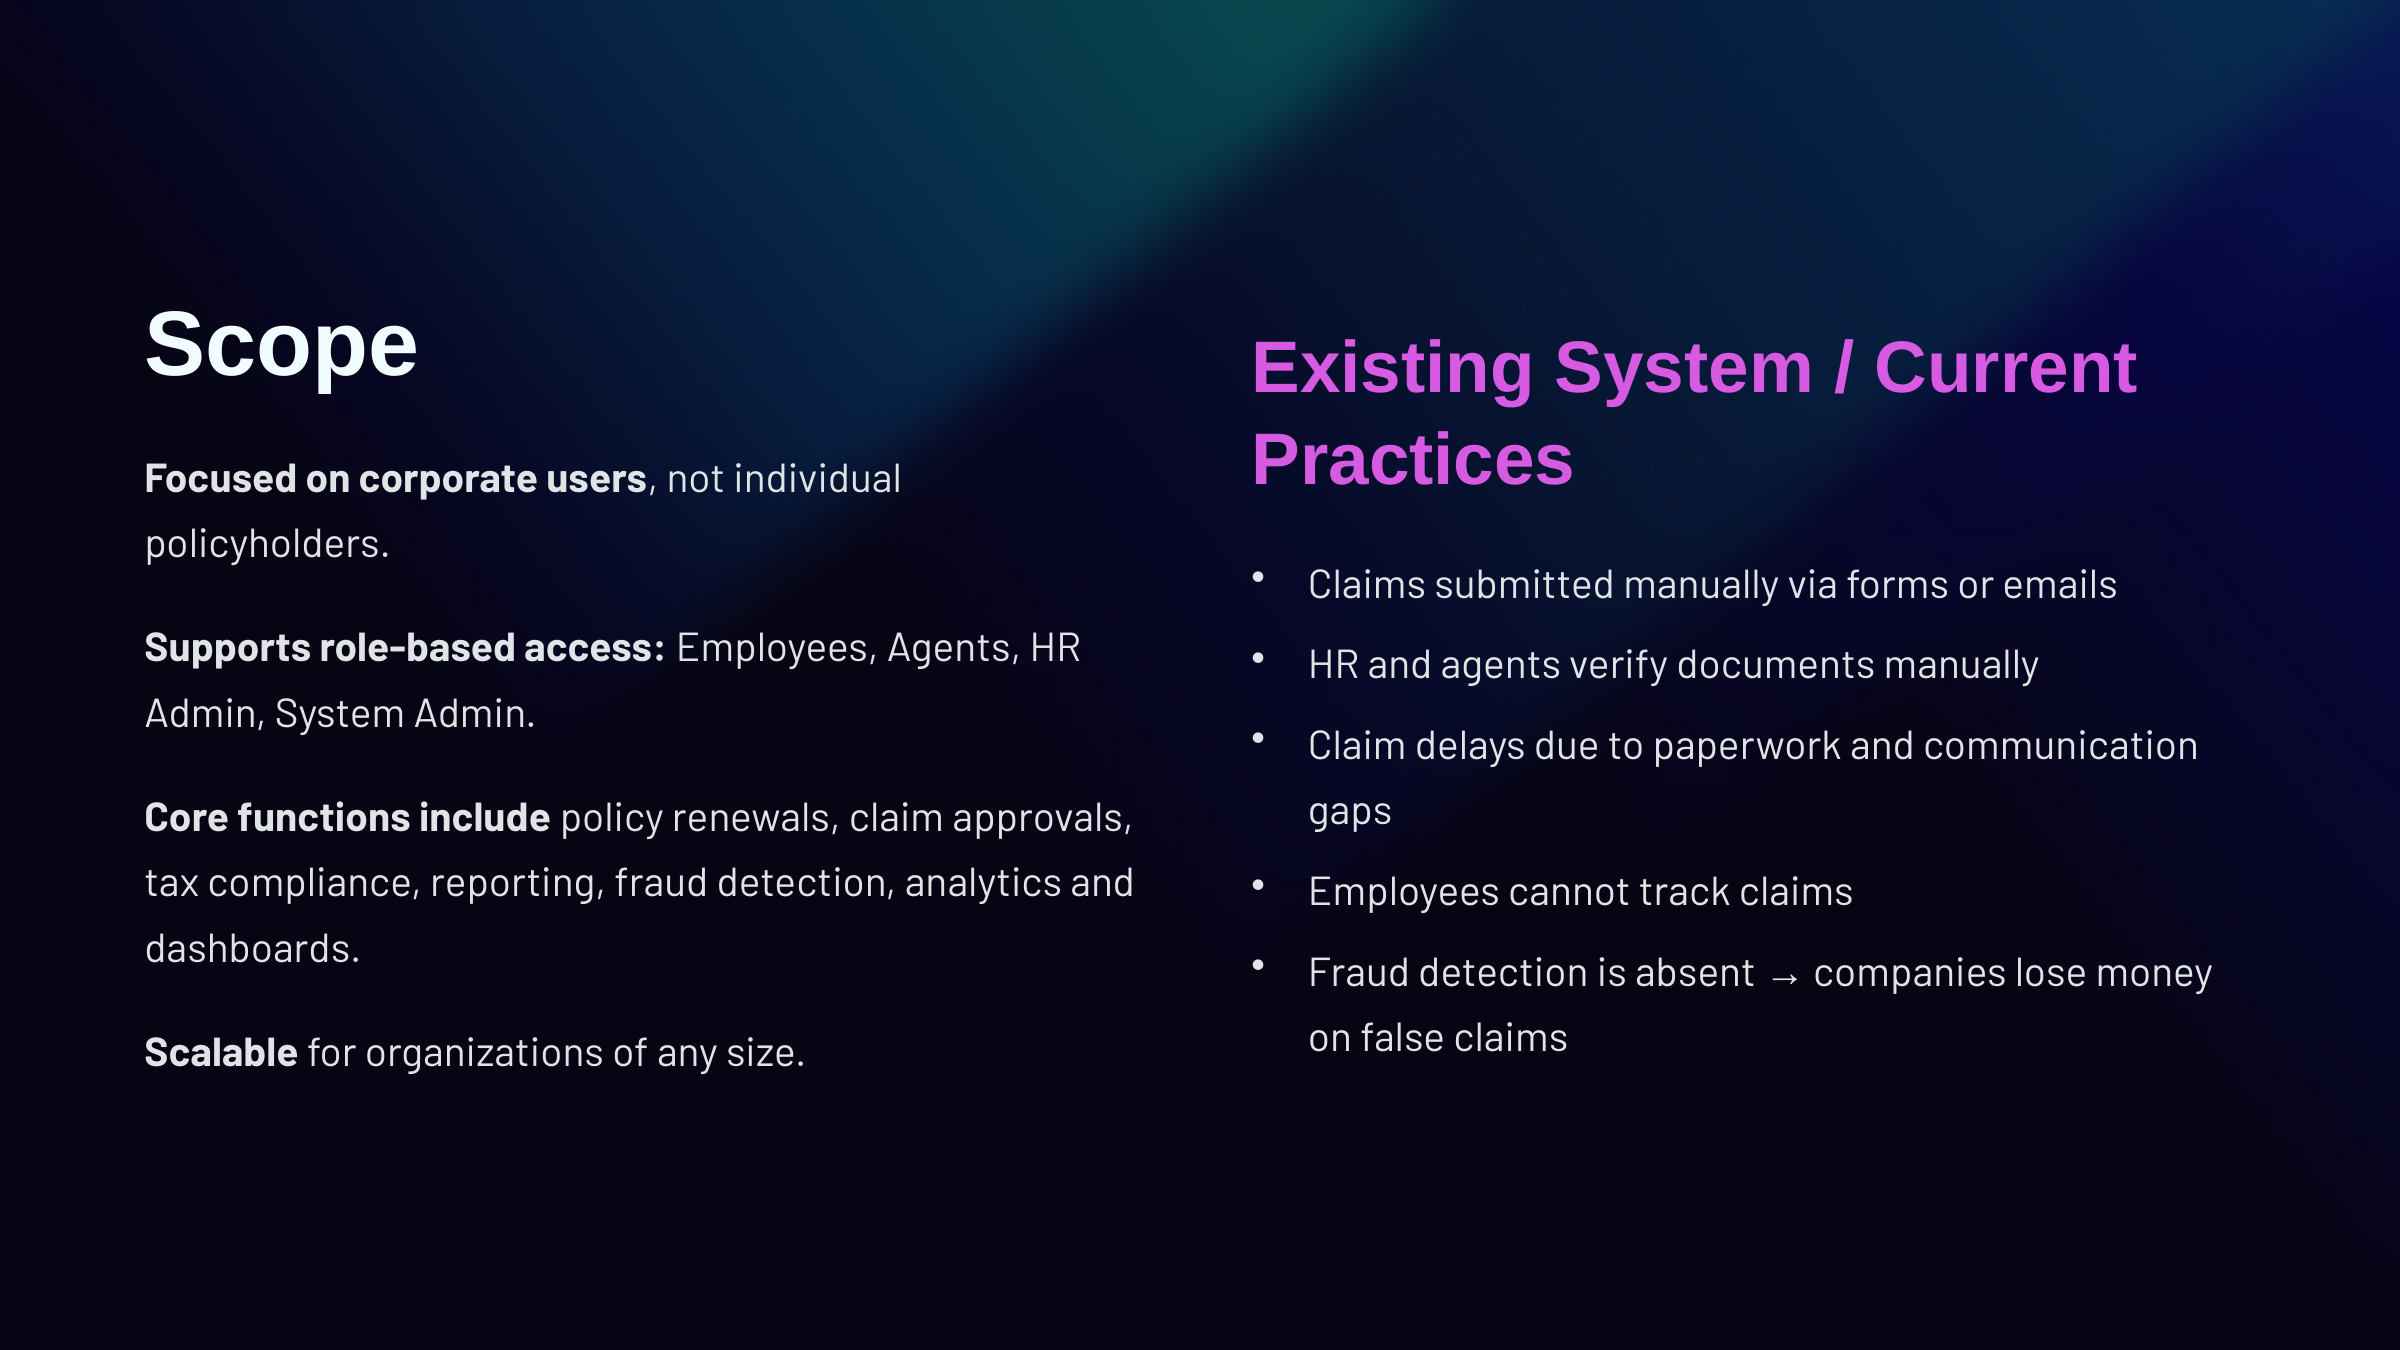

Scope
Existing System / Current Practices
Focused on corporate users, not individual policyholders.
Claims submitted manually via forms or emails
Supports role-based access: Employees, Agents, HR Admin, System Admin.
HR and agents verify documents manually
Claim delays due to paperwork and communication gaps
Core functions include policy renewals, claim approvals, tax compliance, reporting, fraud detection, analytics and dashboards.
Employees cannot track claims
Fraud detection is absent → companies lose money on false claims
Scalable for organizations of any size.